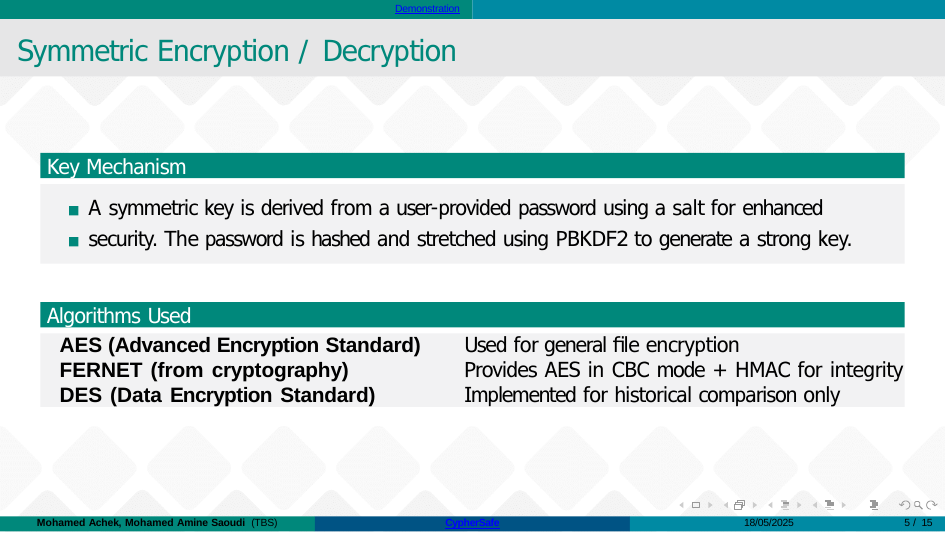

Demonstration
# Symmetric Encryption / Decryption
Key Mechanism

A symmetric key is derived from a user-provided password using a salt for enhanced security. The password is hashed and stretched using PBKDF2 to generate a strong key.
Algorithms Used
AES (Advanced Encryption Standard)	Used for general file encryption
FERNET (from cryptography)	Provides AES in CBC mode + HMAC for integrity
DES (Data Encryption Standard)	Implemented for historical comparison only

Mohamed Achek, Mohamed Amine Saoudi (TBS)
CypherSafe
18/05/2025
5 / 15